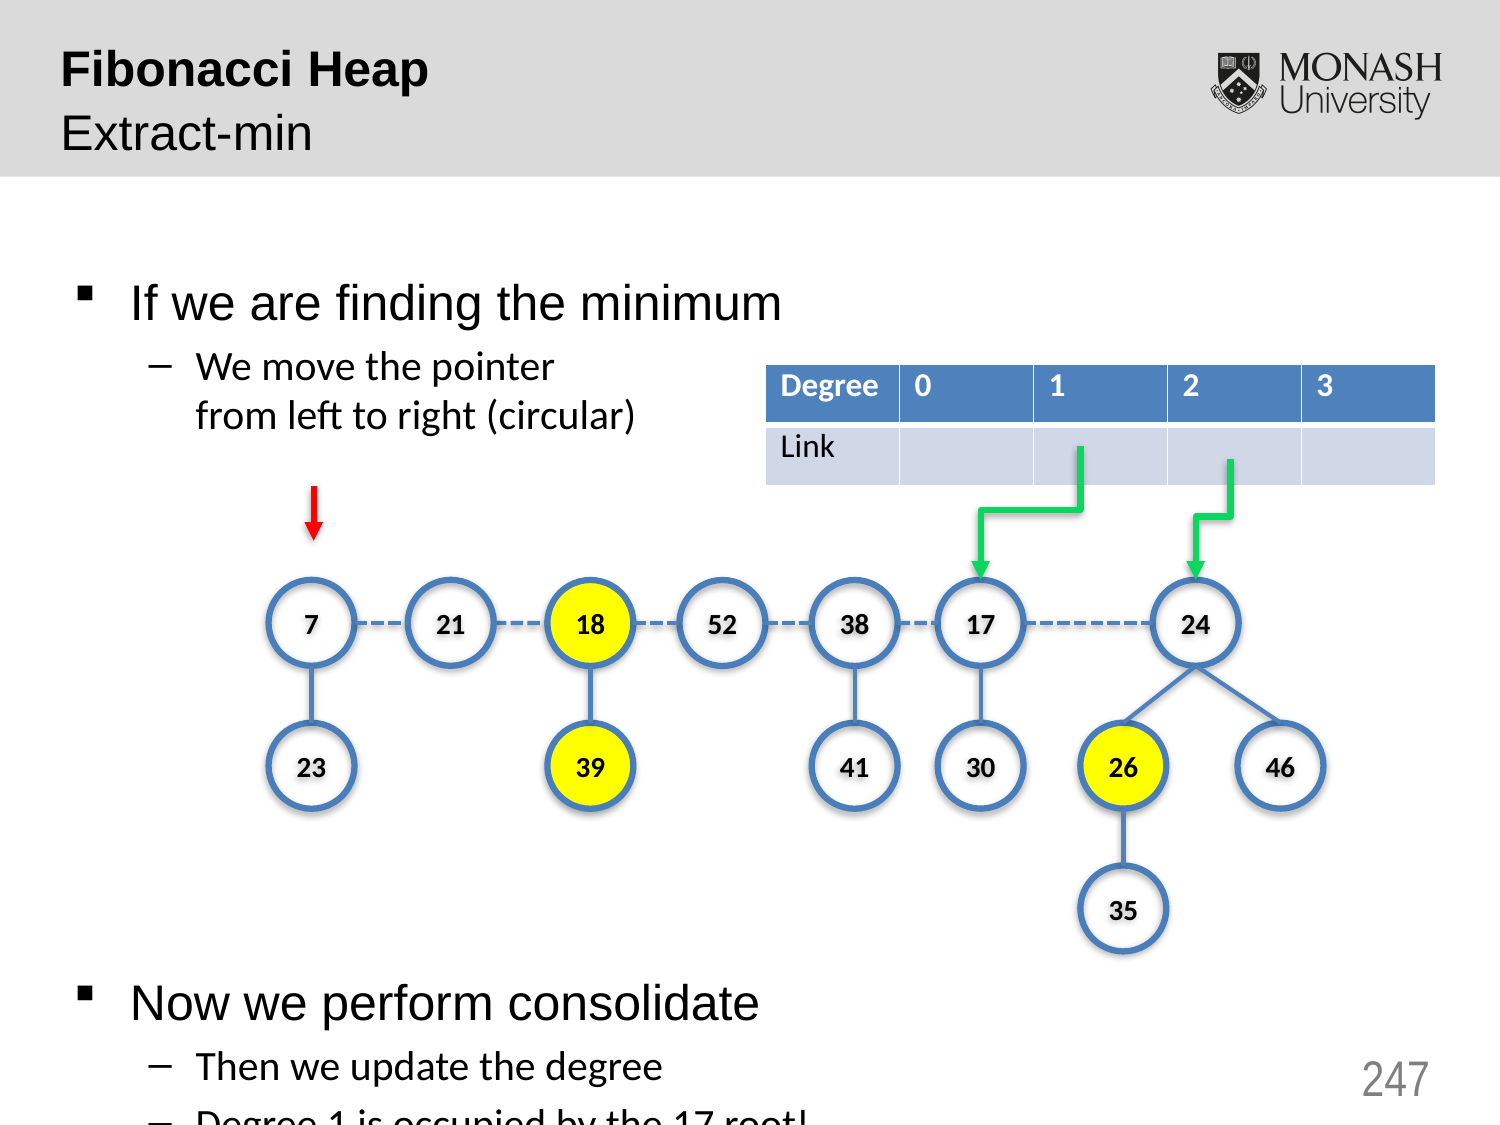

Fibonacci Heap
Extract-min
If we are finding the minimum
We move the pointer
from left to right (circular)

Now we perform consolidate
Then we update the degree
Degree 1 is occupied by the 17 root!
So we merge again

| Degree | 0 | 1 | 2 | 3 |
| --- | --- | --- | --- | --- |
| Link |  |  |  |  |
7
21
17
24
18
52
38
30
26
46
23
39
41
35